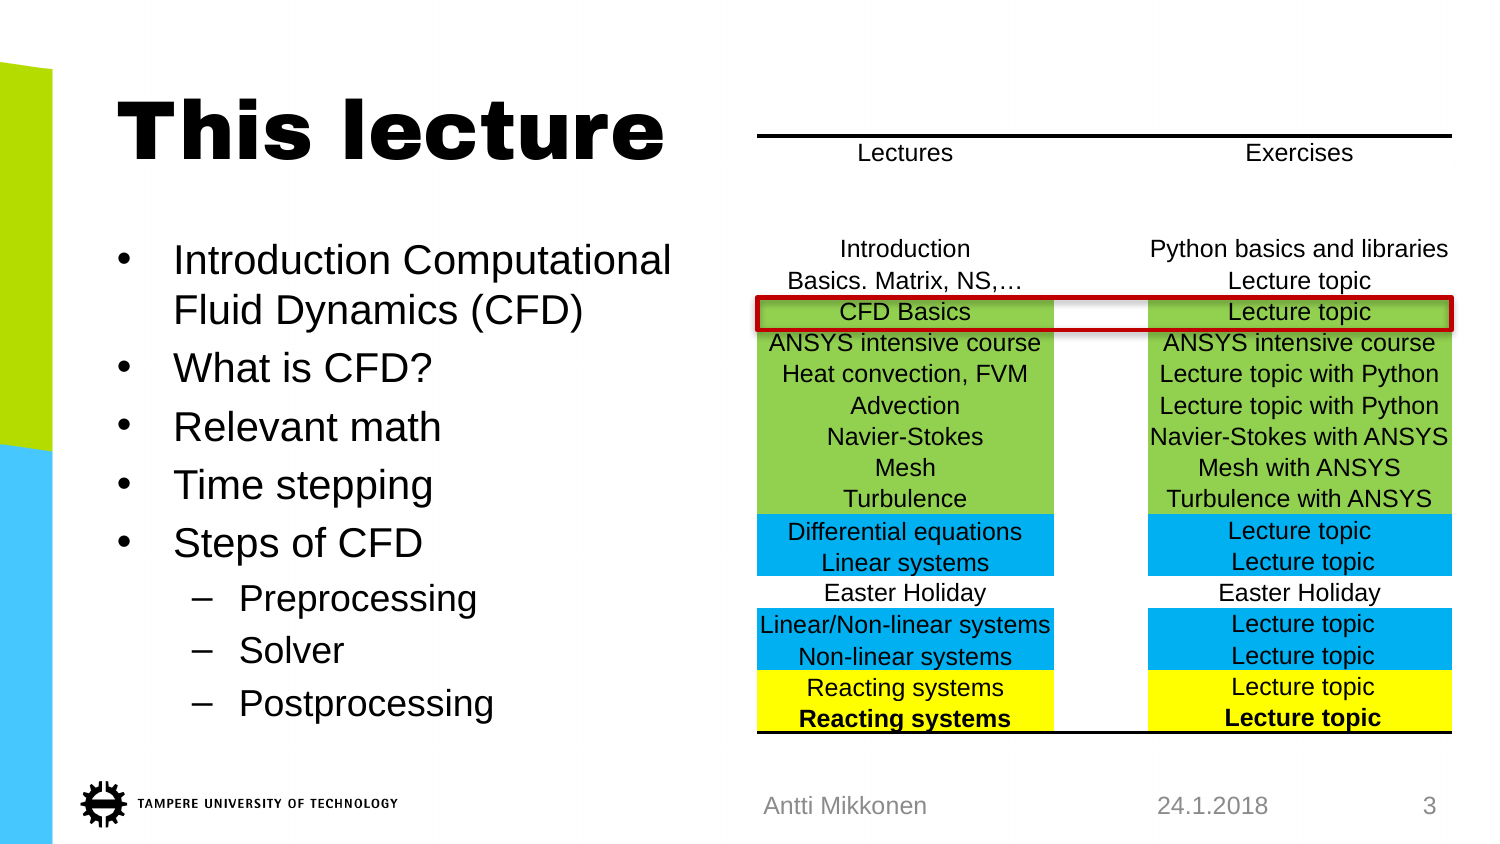

# This lecture
| Lectures |  | Exercises |
| --- | --- | --- |
|  |  |  |
|  |  |  |
| Introduction |  | Python basics and libraries |
| Basics. Matrix, NS,… |  | Lecture topic |
| CFD Basics |  | Lecture topic |
| ANSYS intensive course |  | ANSYS intensive course |
| Heat convection, FVM |  | Lecture topic with Python |
| Advection |  | Lecture topic with Python |
| Navier-Stokes |  | Navier-Stokes with ANSYS |
| Mesh |  | Mesh with ANSYS |
| Turbulence |  | Turbulence with ANSYS |
| Differential equations |  | Lecture topic |
| Linear systems |  | Lecture topic |
| Easter Holiday |  | Easter Holiday |
| Linear/Non-linear systems |  | Lecture topic |
| Non-linear systems |  | Lecture topic |
| Reacting systems |  | Lecture topic |
| Reacting systems |  | Lecture topic |
Introduction Computational Fluid Dynamics (CFD)
What is CFD?
Relevant math
Time stepping
Steps of CFD
Preprocessing
Solver
Postprocessing

Antti Mikkonen
24.1.2018
3